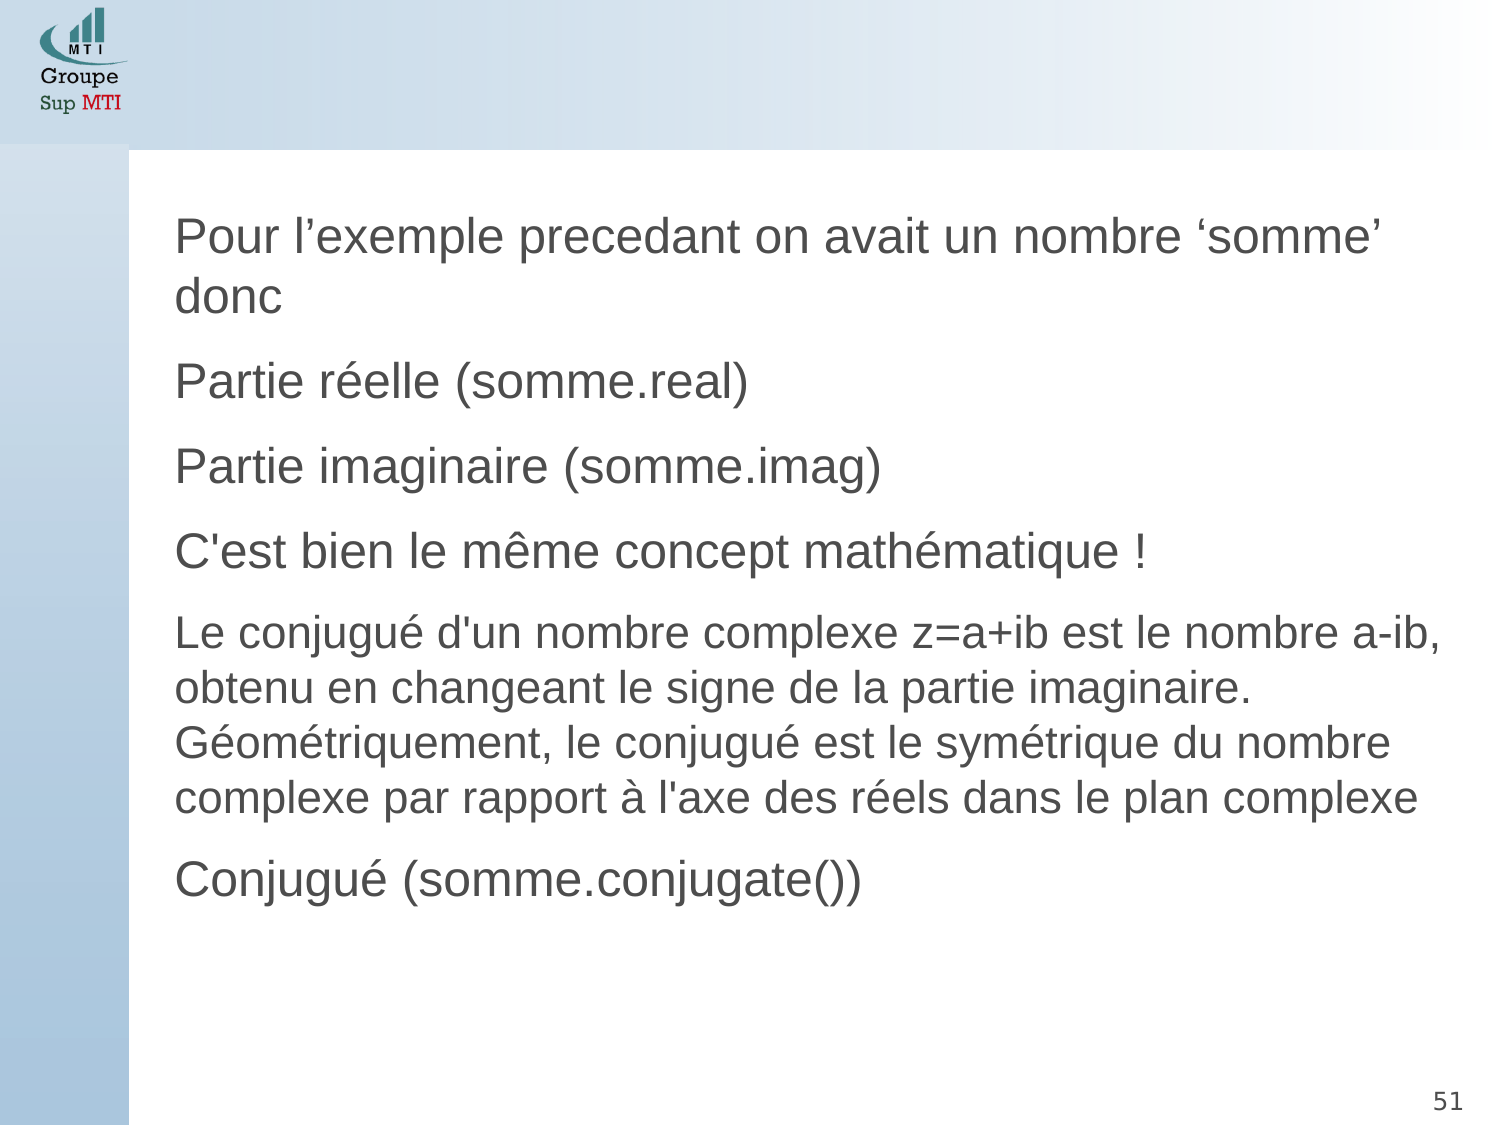

Pour l’exemple precedant on avait un nombre ‘somme’ donc
Partie réelle (somme.real)
Partie imaginaire (somme.imag)
C'est bien le même concept mathématique !
Le conjugué d'un nombre complexe z=a+ib est le nombre a-ib, obtenu en changeant le signe de la partie imaginaire. Géométriquement, le conjugué est le symétrique du nombre complexe par rapport à l'axe des réels dans le plan complexe
Conjugué (somme.conjugate())